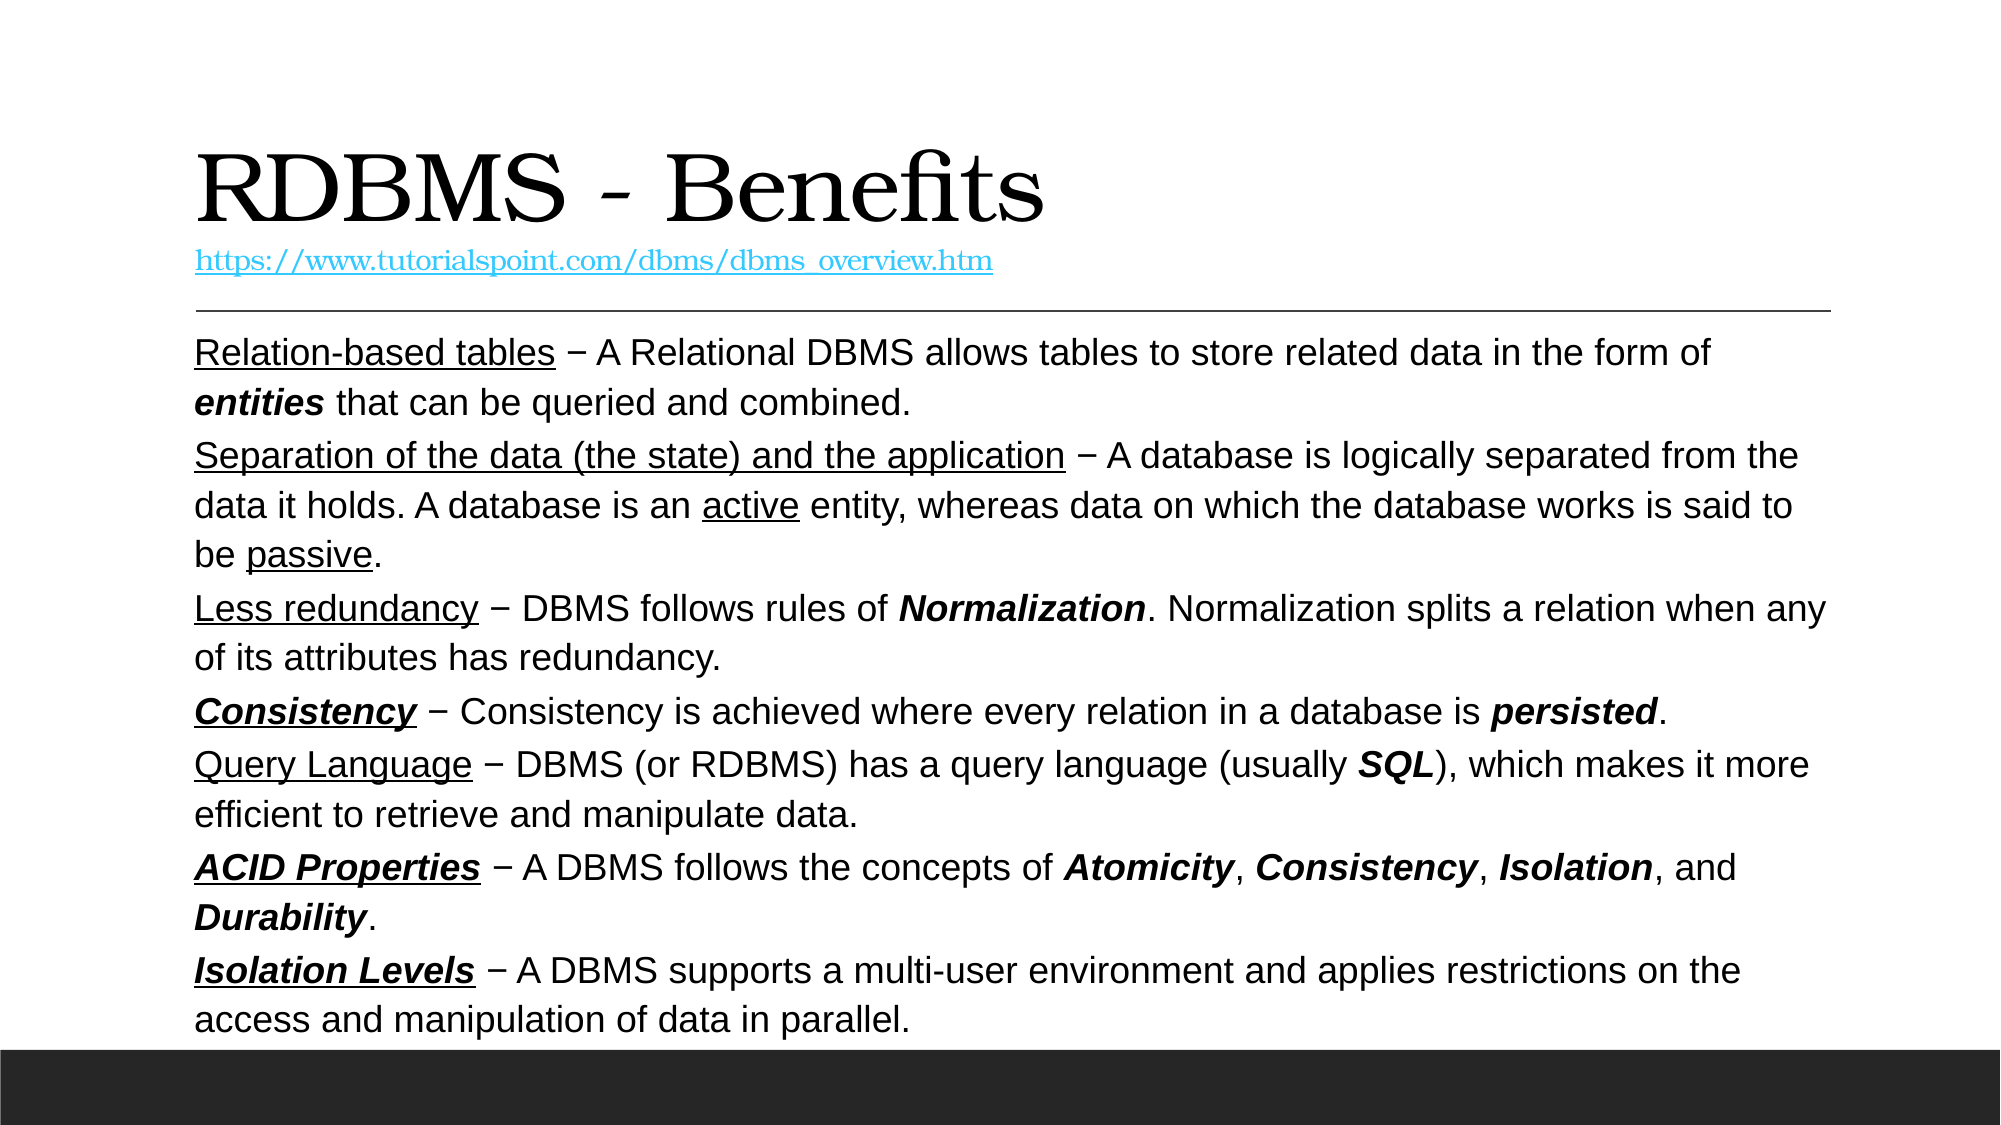

# RDBMS - Benefits https://www.tutorialspoint.com/dbms/dbms_overview.htm
Relation-based tables − A Relational DBMS allows tables to store related data in the form of entities that can be queried and combined.
Separation of the data (the state) and the application − A database is logically separated from the data it holds. A database is an active entity, whereas data on which the database works is said to be passive.
Less redundancy − DBMS follows rules of Normalization. Normalization splits a relation when any of its attributes has redundancy.
Consistency − Consistency is achieved where every relation in a database is persisted.
Query Language − DBMS (or RDBMS) has a query language (usually SQL), which makes it more efficient to retrieve and manipulate data.
ACID Properties − A DBMS follows the concepts of Atomicity, Consistency, Isolation, and Durability.
Isolation Levels − A DBMS supports a multi-user environment and applies restrictions on the access and manipulation of data in parallel.